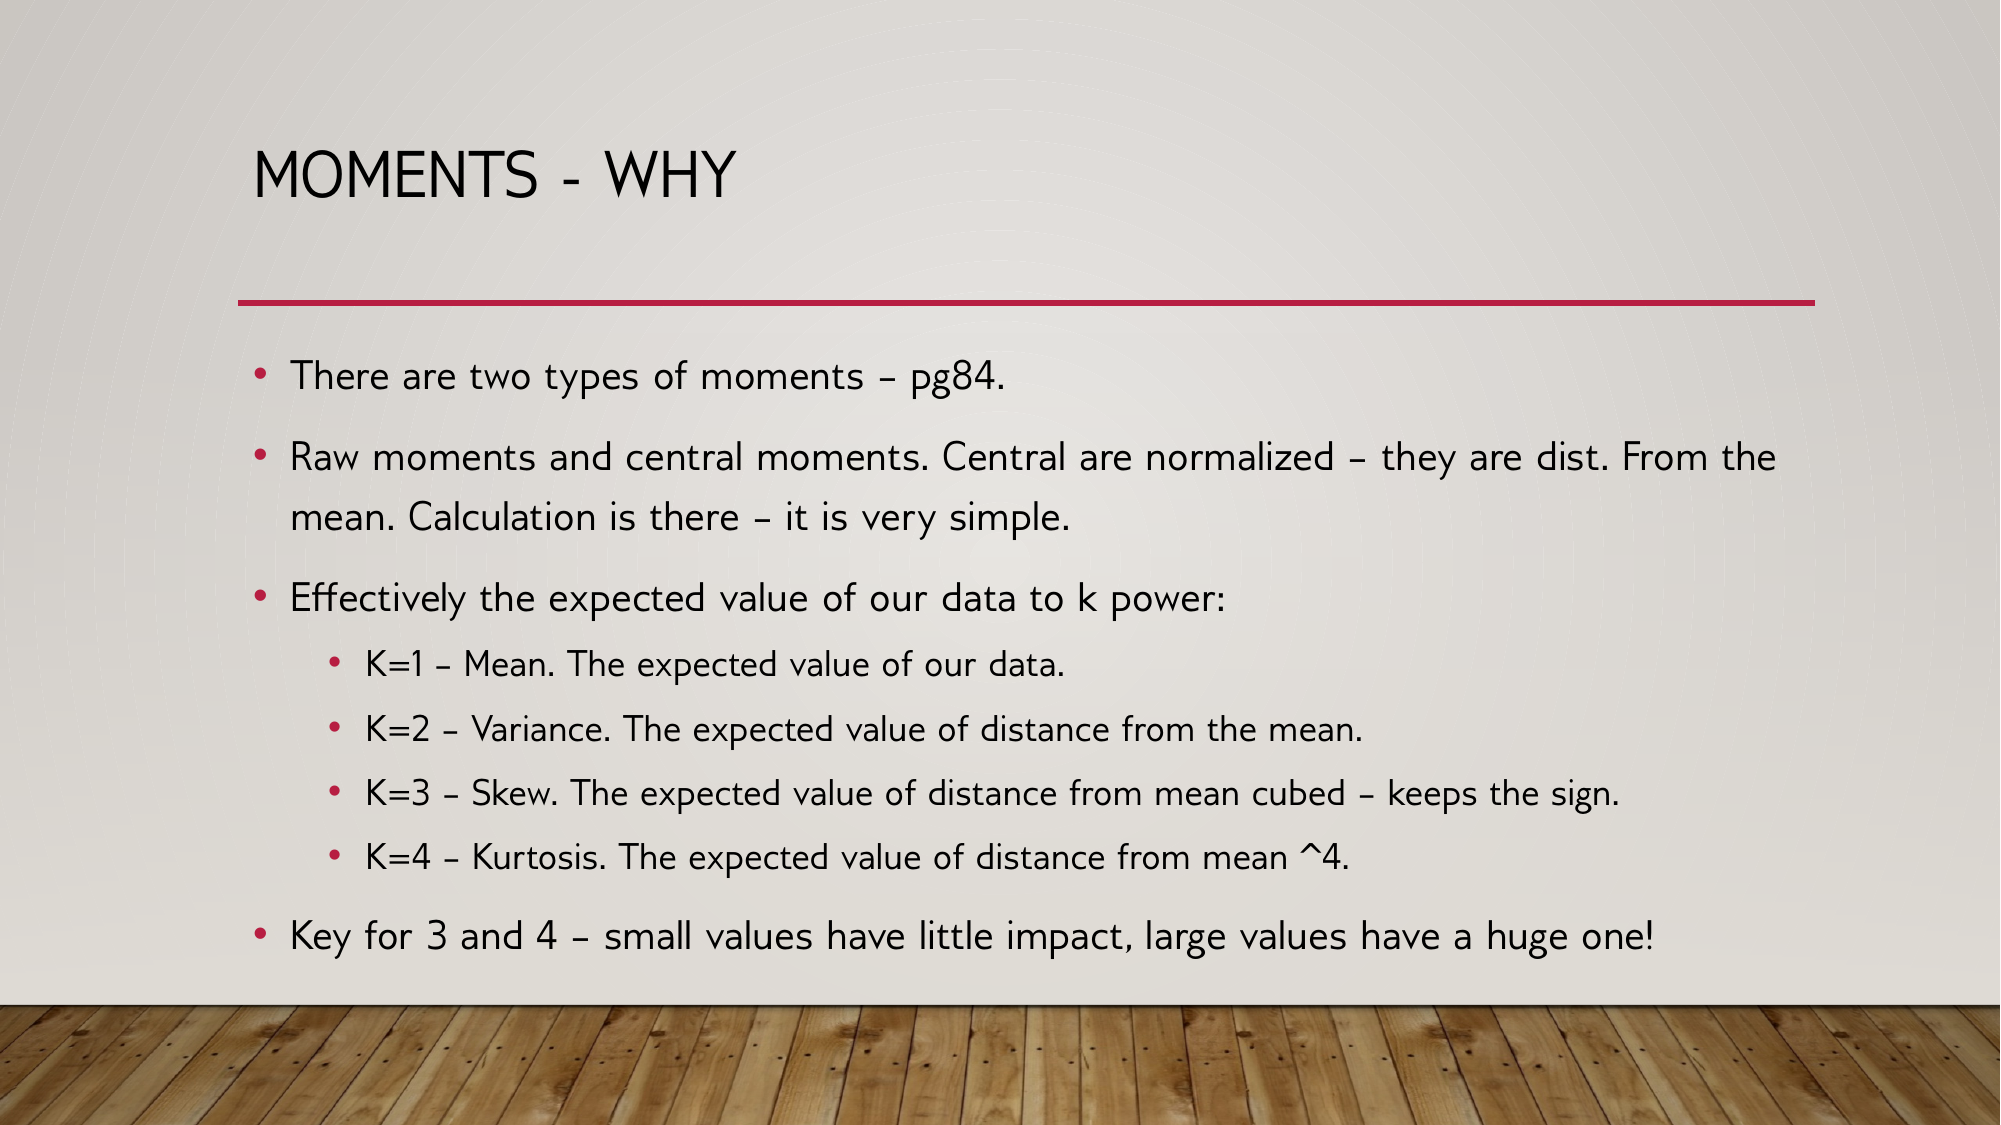

# Moments - Why
There are two types of moments – pg84.
Raw moments and central moments. Central are normalized – they are dist. From the mean. Calculation is there – it is very simple.
Effectively the expected value of our data to k power:
K=1 – Mean. The expected value of our data.
K=2 – Variance. The expected value of distance from the mean.
K=3 – Skew. The expected value of distance from mean cubed – keeps the sign.
K=4 – Kurtosis. The expected value of distance from mean ^4.
Key for 3 and 4 – small values have little impact, large values have a huge one!